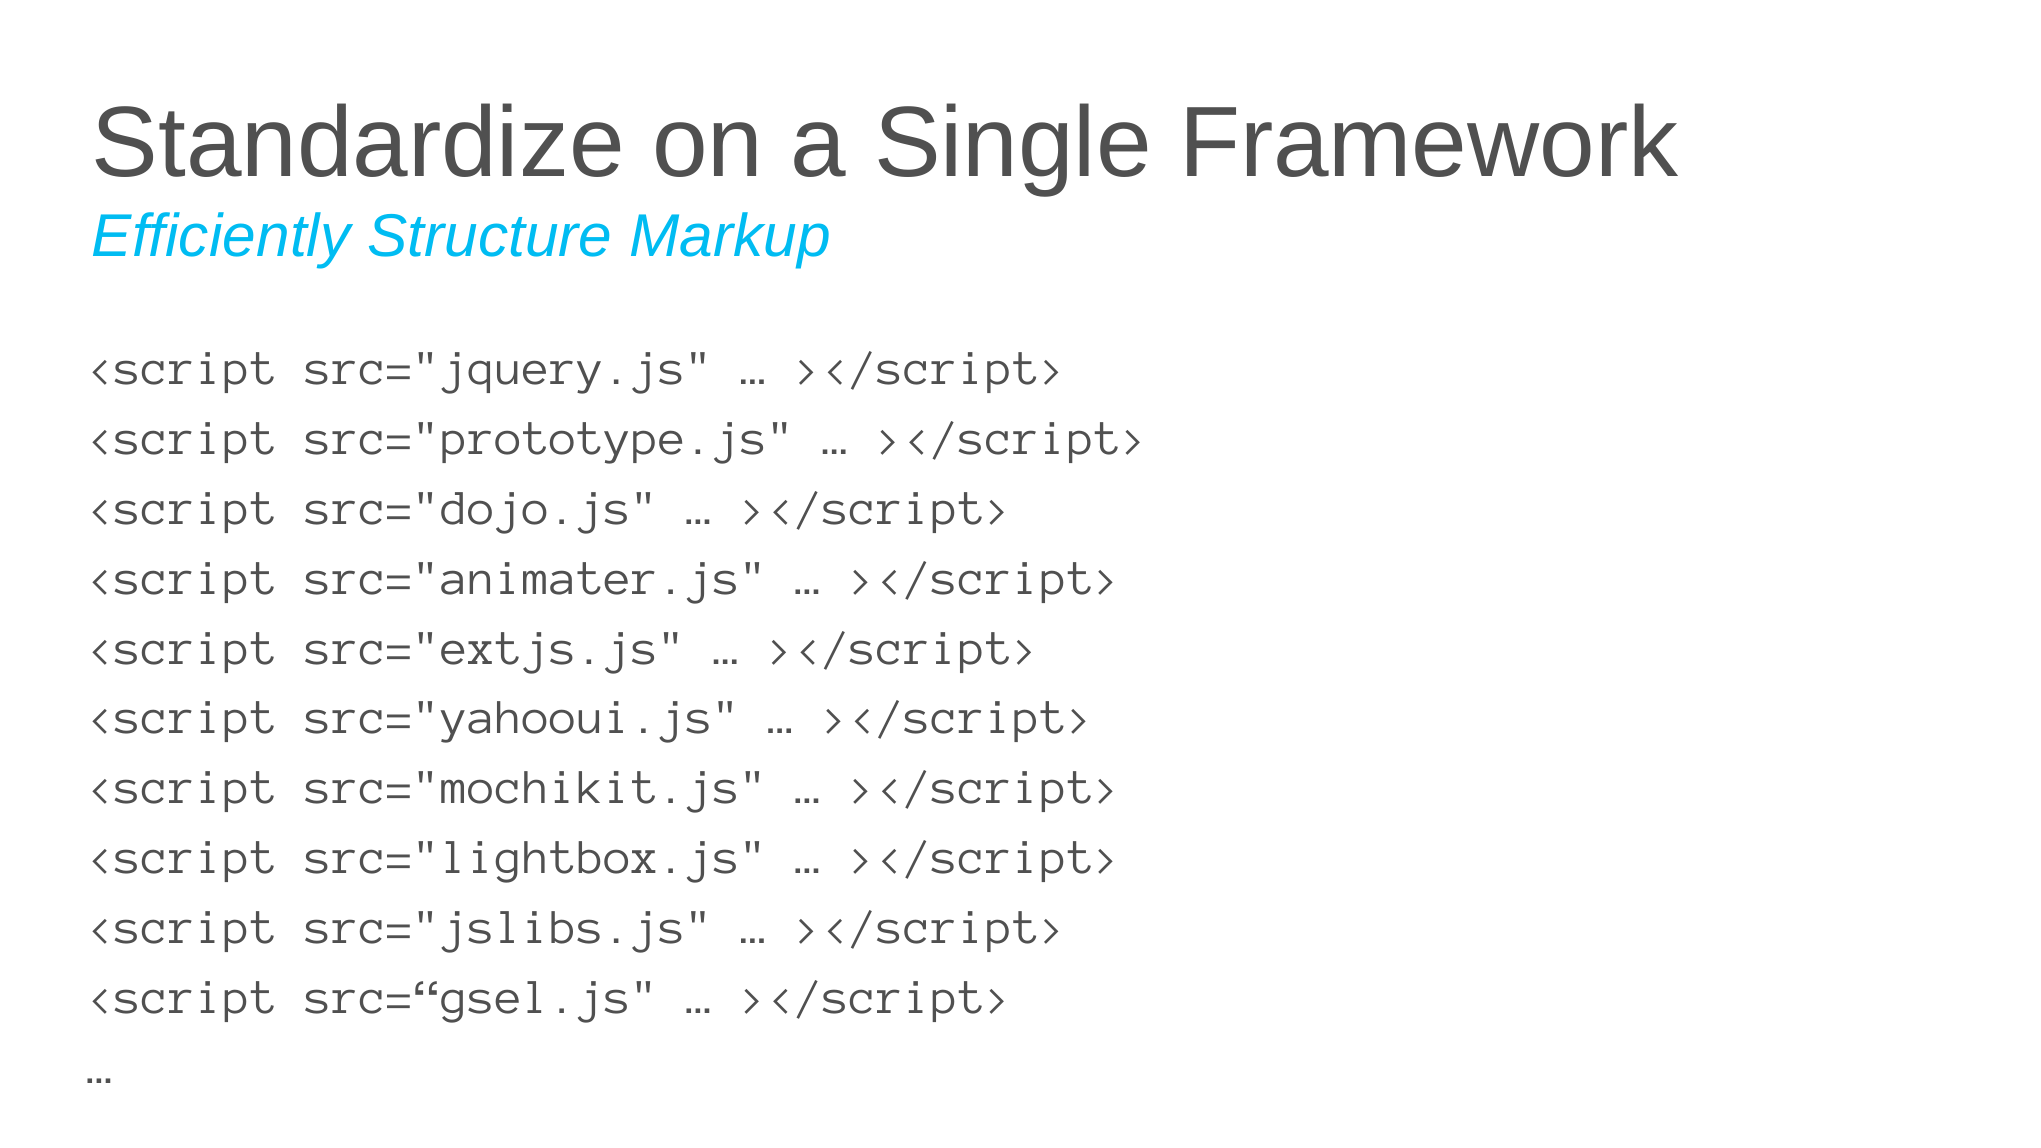

Standardize on a Single Framework
Efficiently Structure Markup
<script src="jquery.js" … ></script>
<script src="prototype.js" … ></script>
<script src="dojo.js" … ></script>
<script src="animater.js" … ></script>
<script src="extjs.js" … ></script>
<script src="yahooui.js" … ></script>
<script src="mochikit.js" … ></script>
<script src="lightbox.js" … ></script>
<script src="jslibs.js" … ></script>
<script src=“gsel.js" … ></script>
…